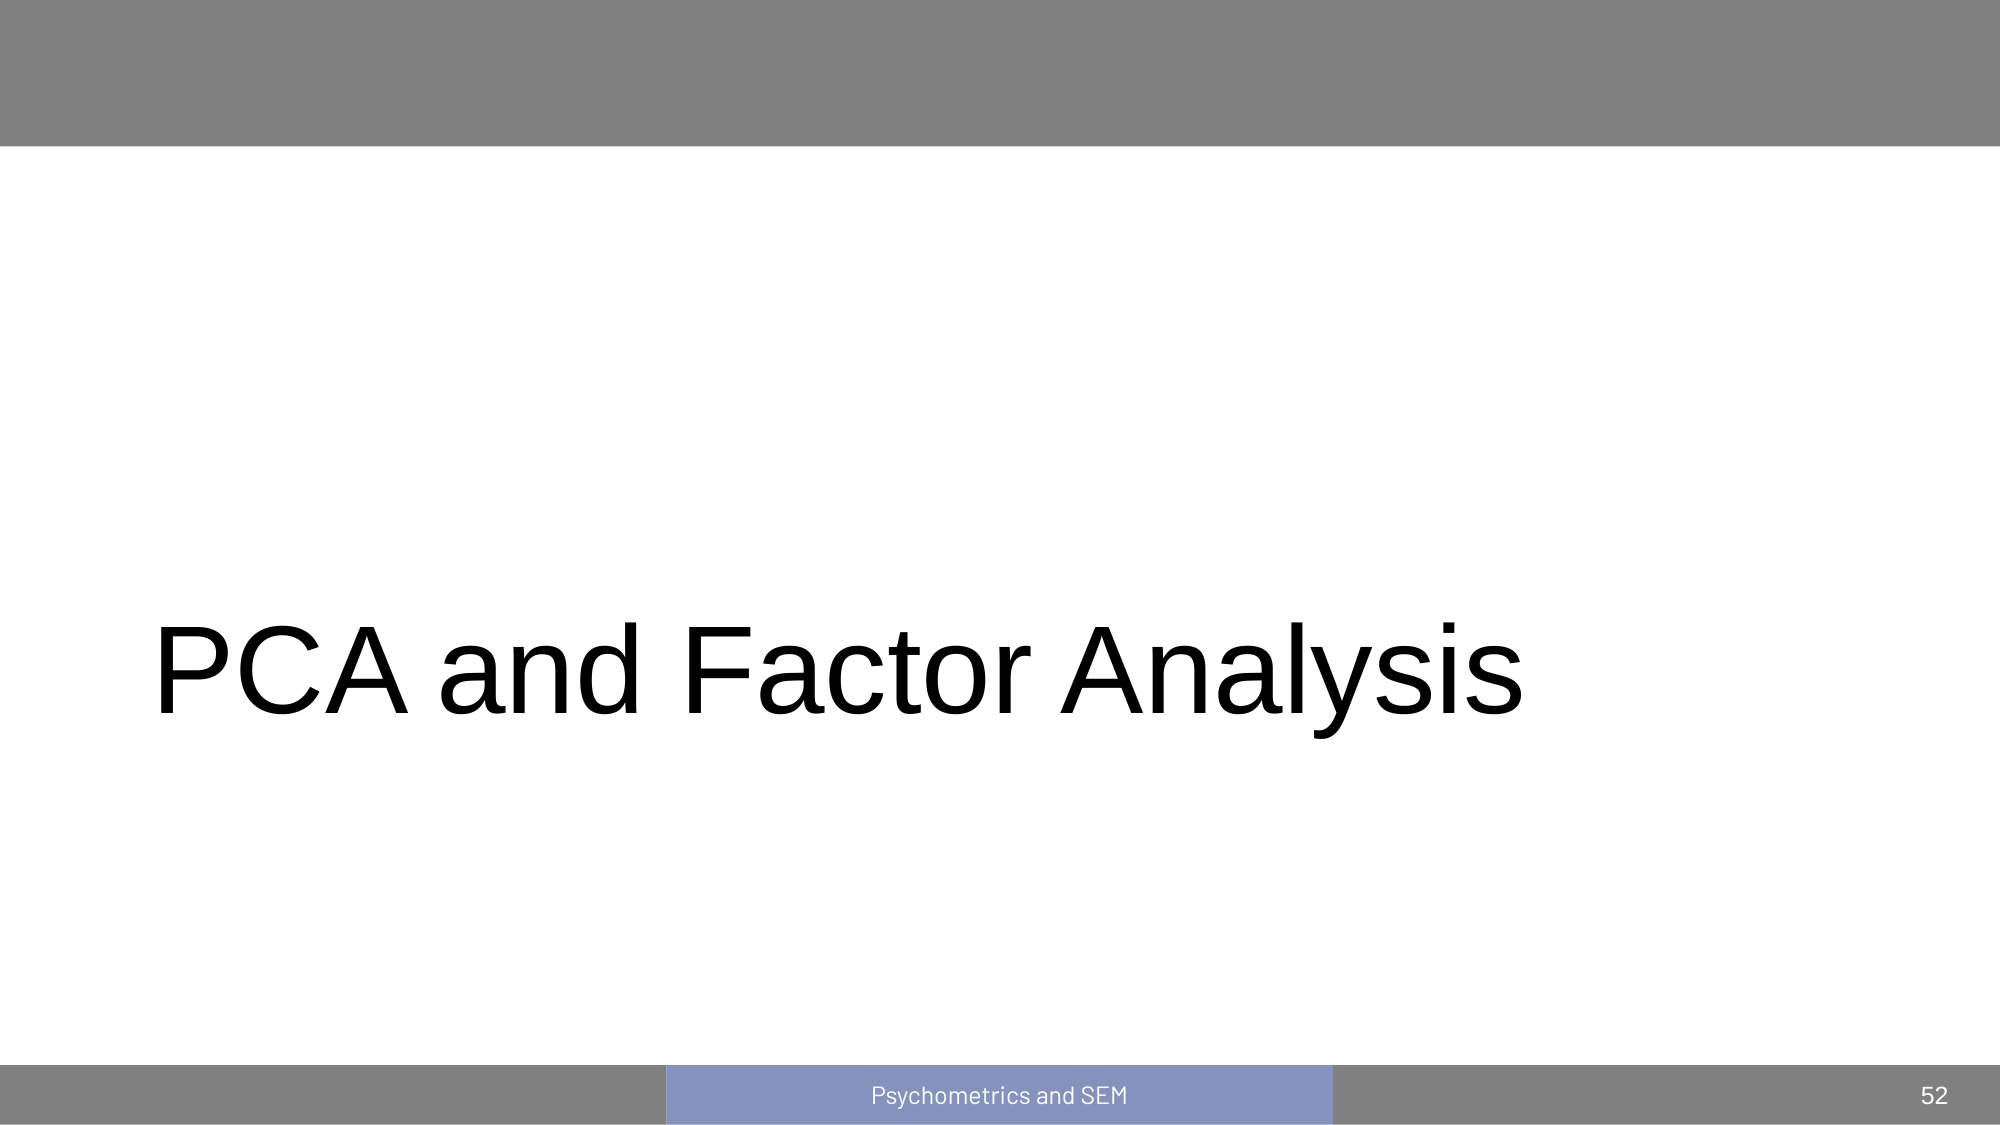

# PCA and Factor Analysis

52
Psychometrics and SEM